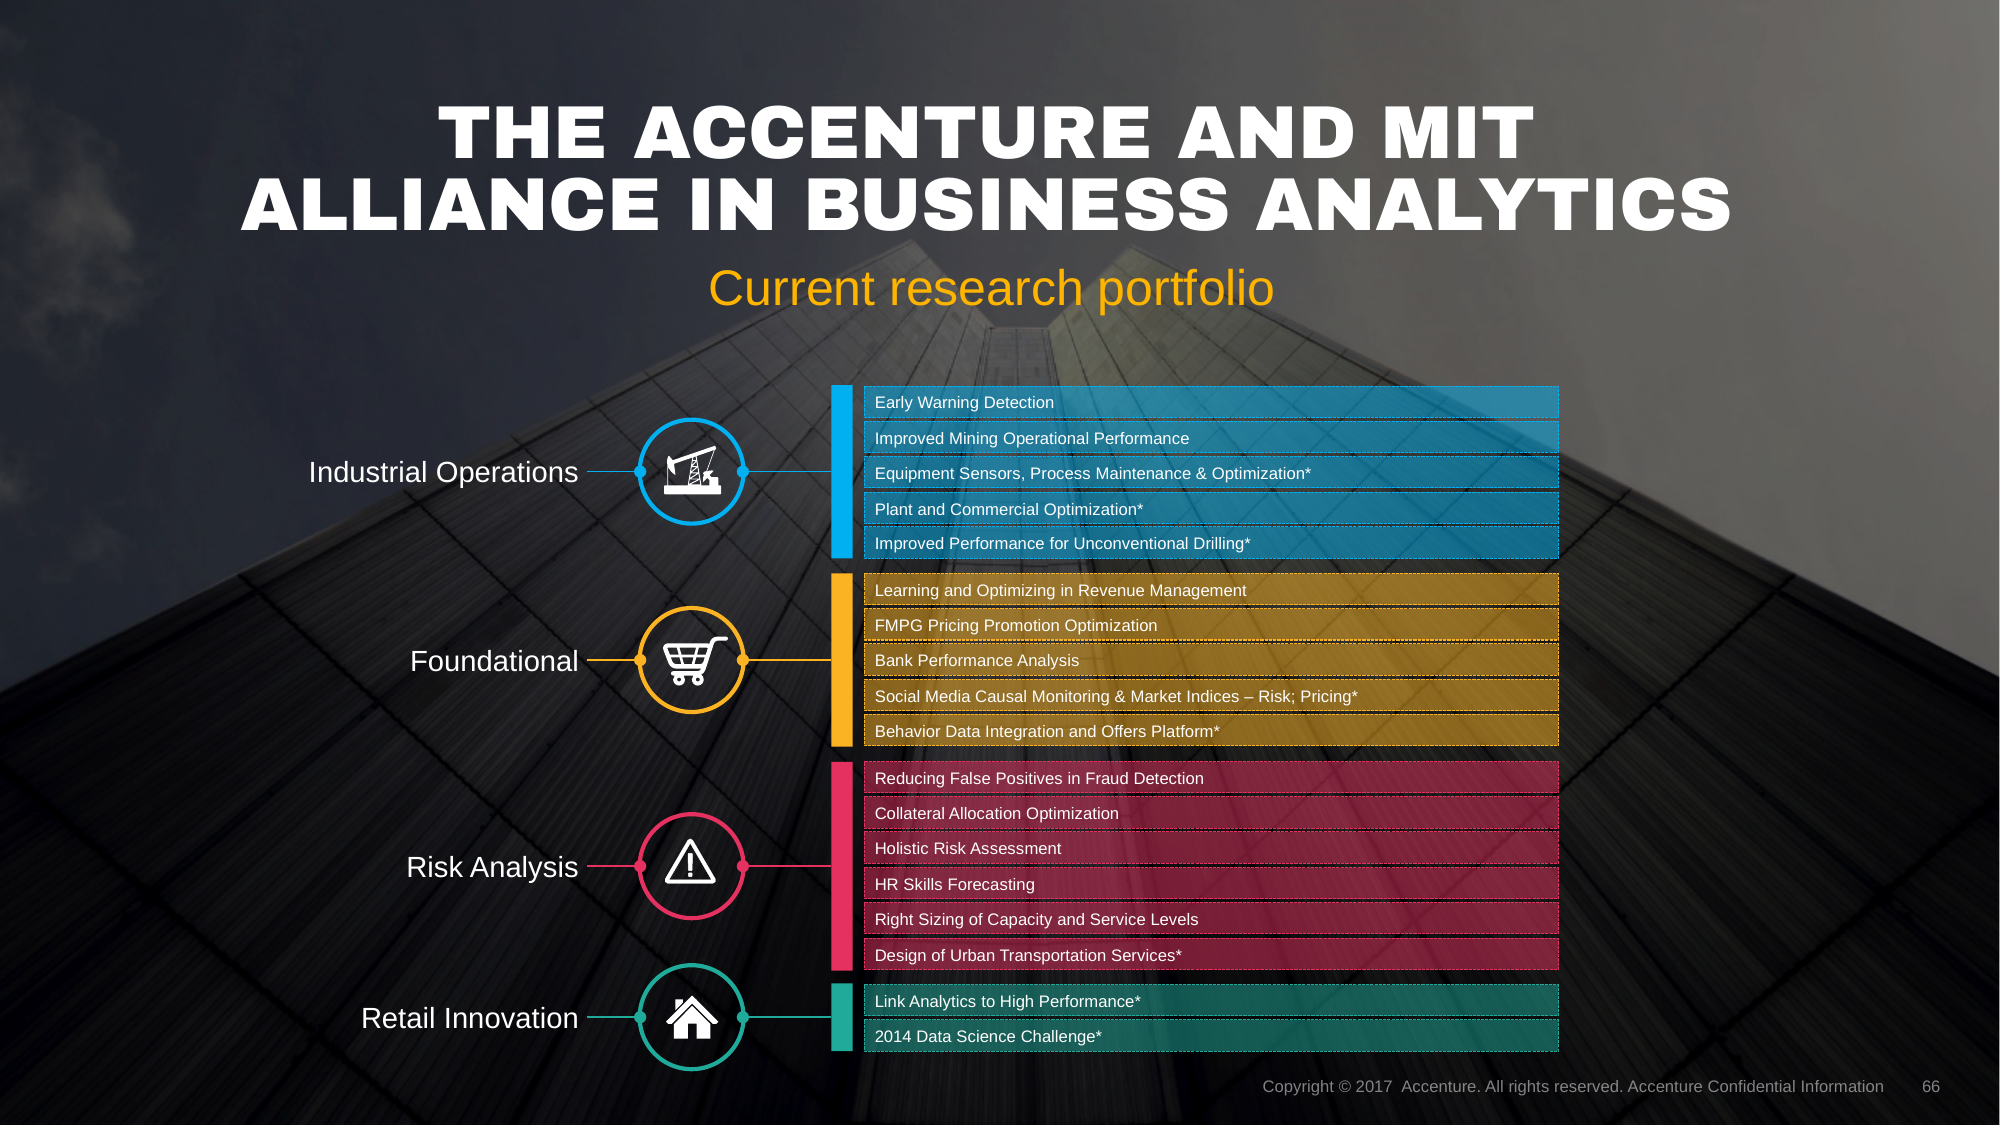

# THE ACCENTURE AND MIT ALLIANCE IN BUSINESS ANALYTICS
Current research portfolio
Early Warning Detection

Improved Mining Operational Performance

Industrial Operations
Equipment Sensors, Process Maintenance & Optimization*

Plant and Commercial Optimization*
Improved Performance for Unconventional Drilling*
Learning and Optimizing in Revenue Management

FMPG Pricing Promotion Optimization
Foundational
Bank Performance Analysis

Social Media Causal Monitoring & Market Indices – Risk; Pricing*
Behavior Data Integration and Offers Platform*
Reducing False Positives in Fraud Detection
Collateral Allocation Optimization

Holistic Risk Assessment

Risk Analysis

HR Skills Forecasting
Right Sizing of Capacity and Service Levels
Design of Urban Transportation Services*

Link Analytics to High Performance*
Retail Innovation

2014 Data Science Challenge*
Copyright © 2017  Accenture. All rights reserved. Accenture Confidential Information    |
66